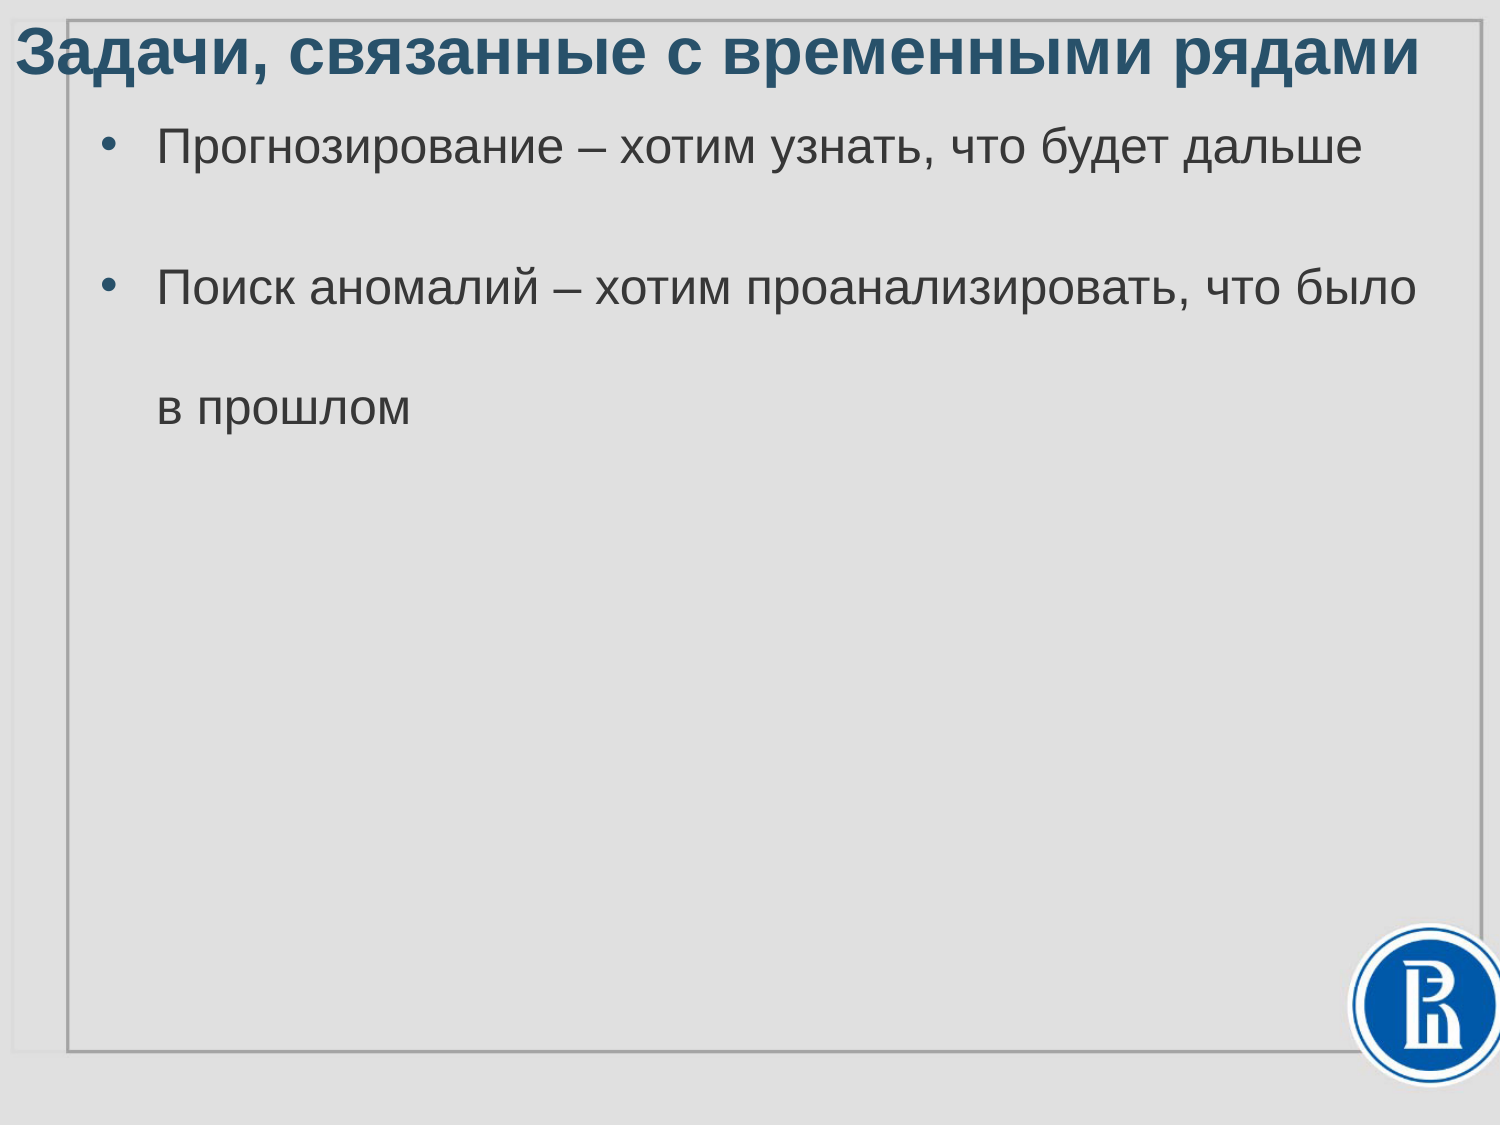

Задачи, связанные с временными рядами
Прогнозирование – хотим узнать, что будет дальше

Поиск аномалий – хотим проанализировать, что было
в прошлом